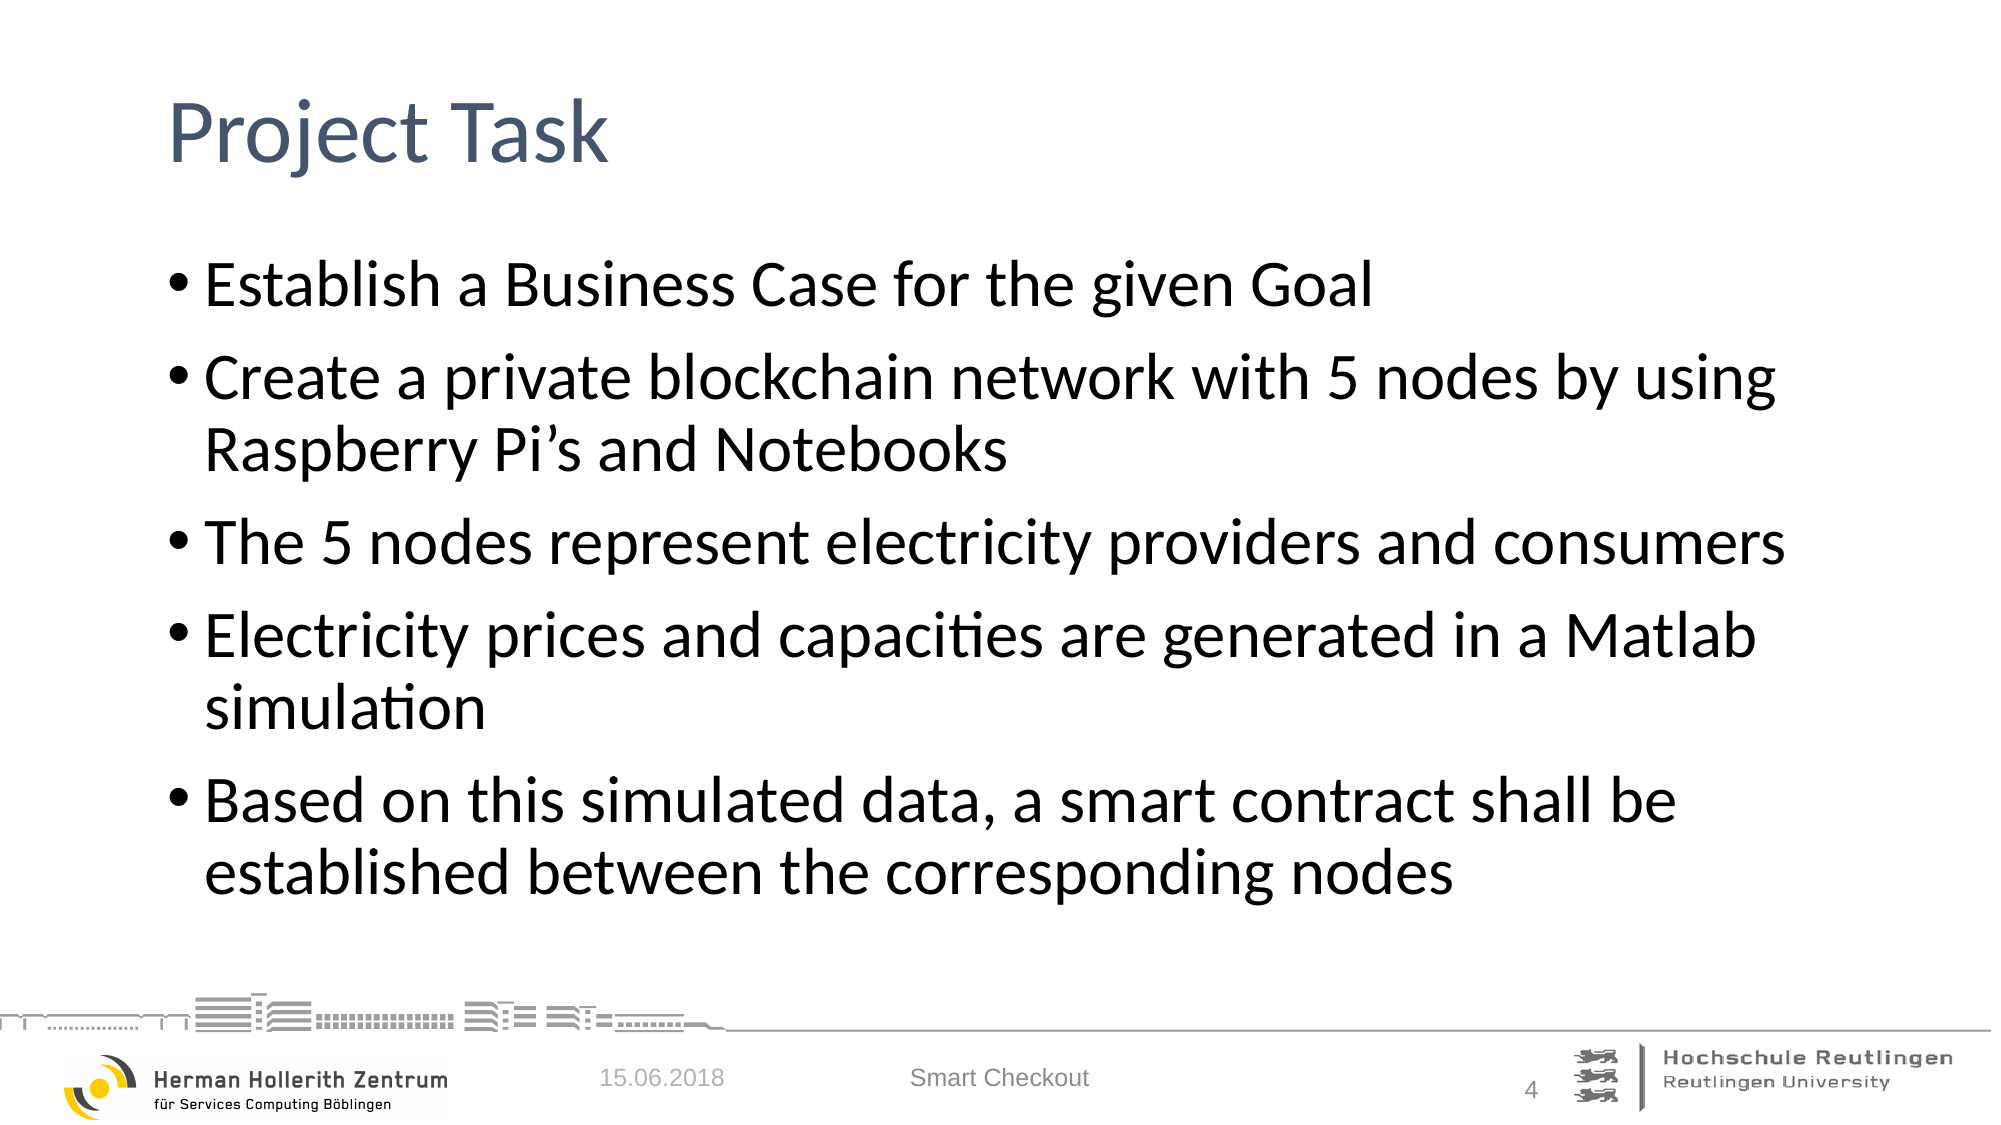

# Project Task
Establish a Business Case for the given Goal
Create a private blockchain network with 5 nodes by using Raspberry Pi’s and Notebooks
The 5 nodes represent electricity providers and consumers
Electricity prices and capacities are generated in a Matlab simulation
Based on this simulated data, a smart contract shall be established between the corresponding nodes
15.06.2018
Smart Checkout